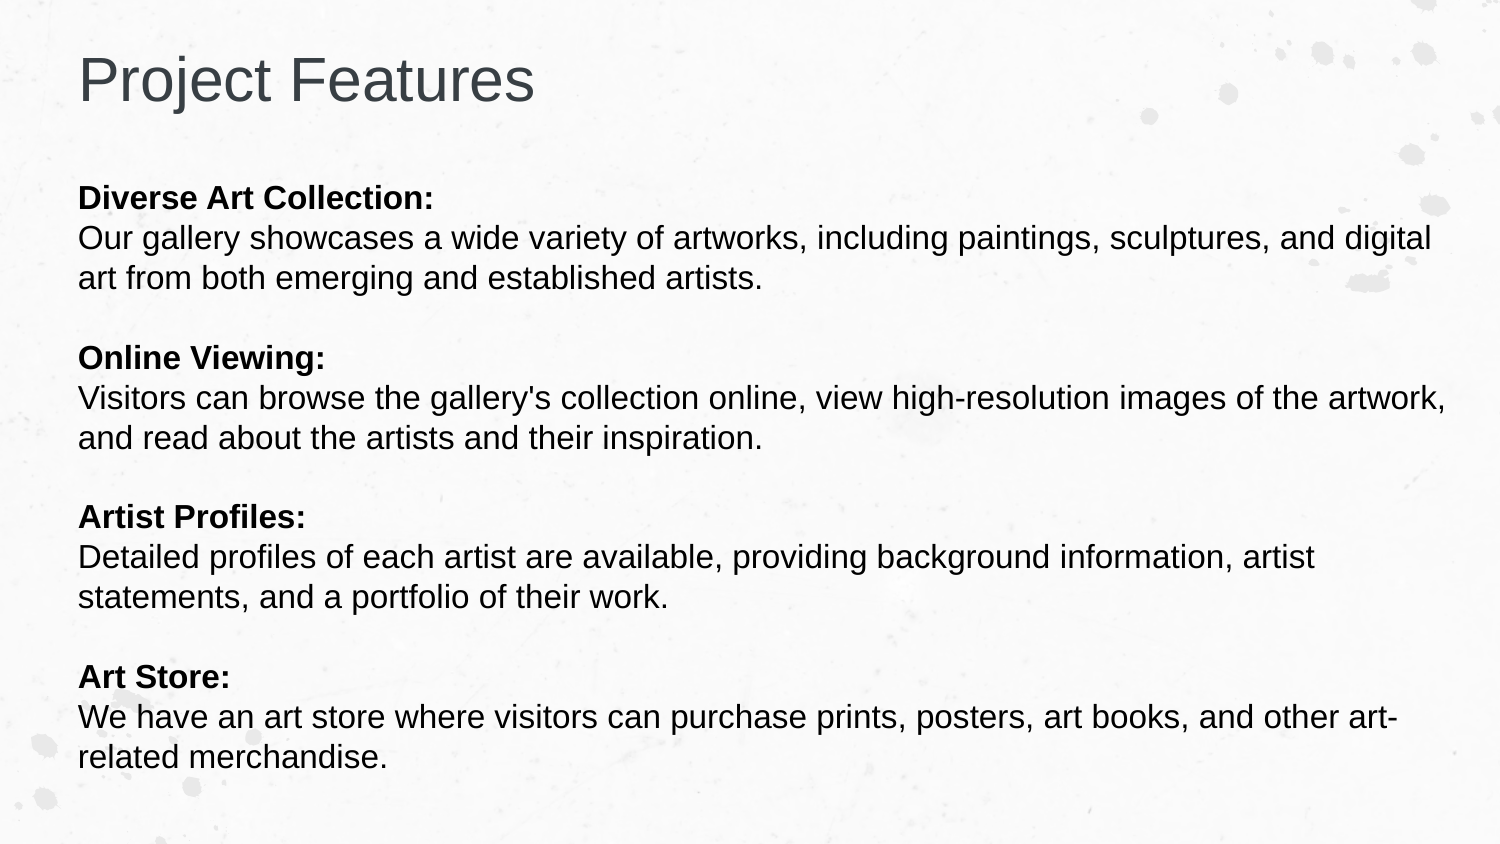

# Project Features
Diverse Art Collection:
Our gallery showcases a wide variety of artworks, including paintings, sculptures, and digital art from both emerging and established artists.

Online Viewing:
Visitors can browse the gallery's collection online, view high-resolution images of the artwork, and read about the artists and their inspiration.

Artist Profiles:
Detailed profiles of each artist are available, providing background information, artist statements, and a portfolio of their work.

Art Store:
We have an art store where visitors can purchase prints, posters, art books, and other art-related merchandise.